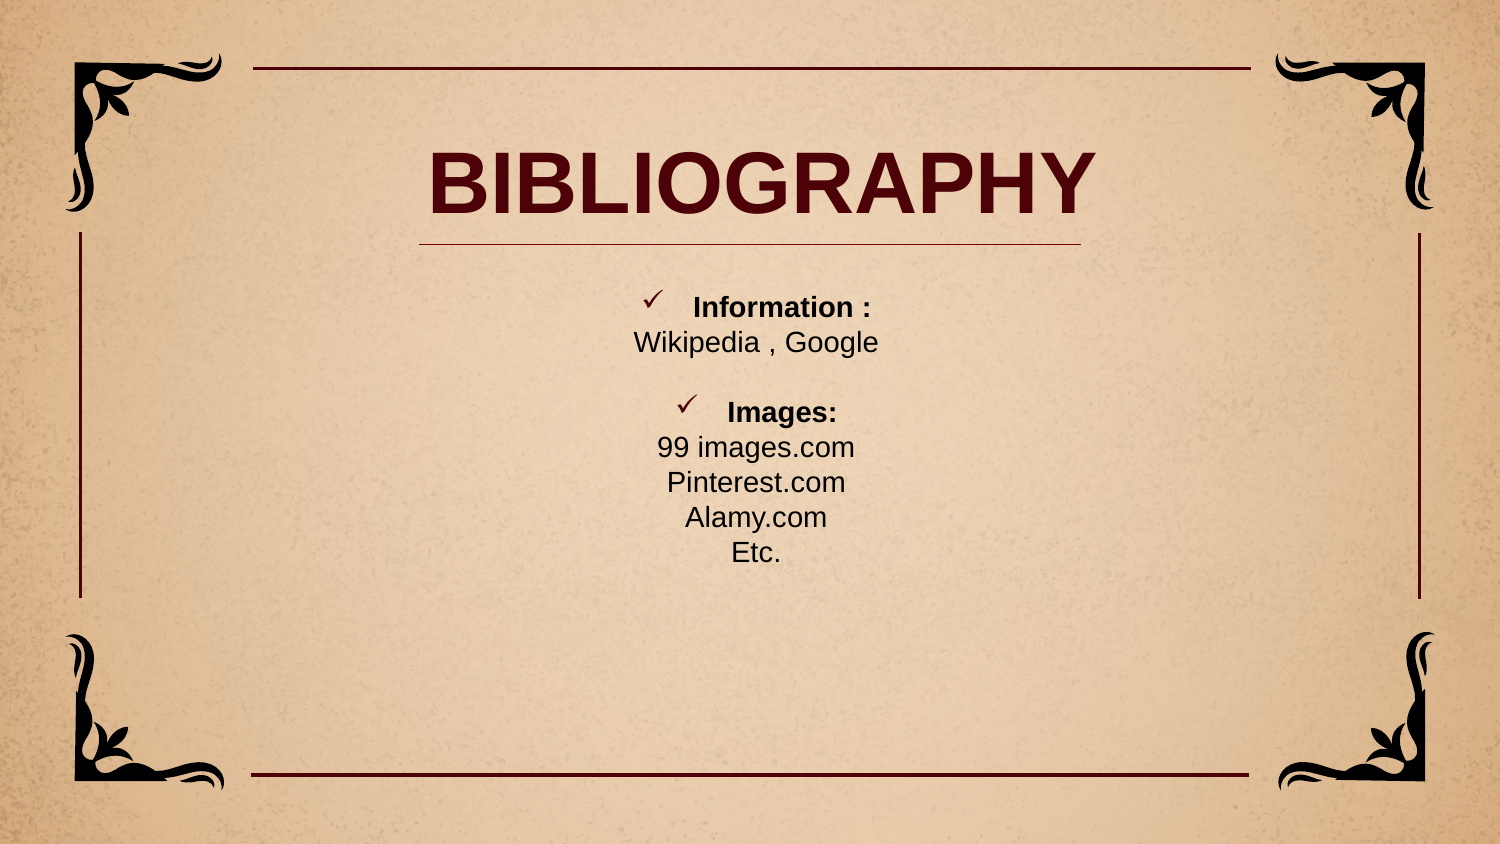

# BIBLIOGRAPHY
Information :
Wikipedia , Google

Images:
99 images.com
Pinterest.com
Alamy.com
Etc.